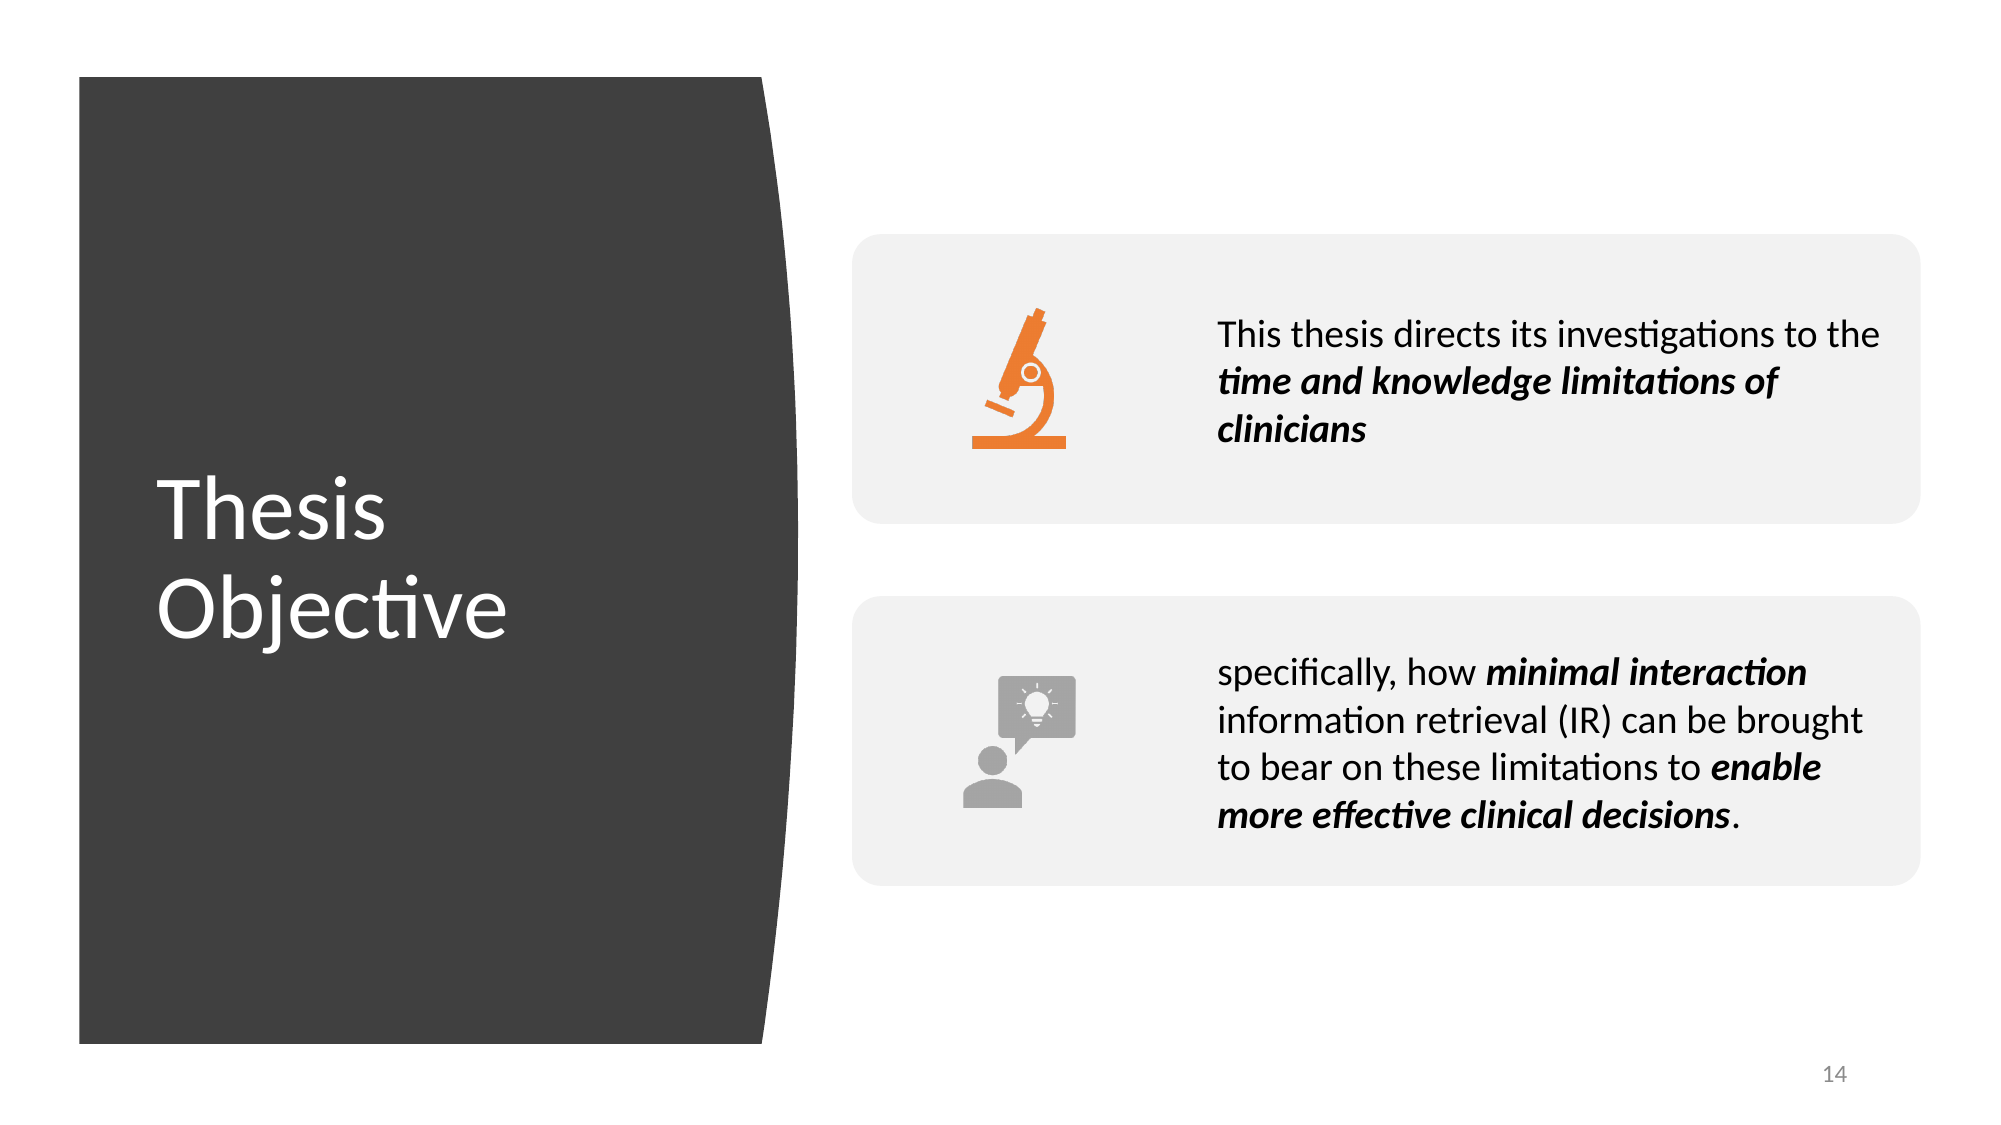

This thesis directs its investigations to the ﻿time and knowledge limitations of clinicians
﻿specifically, how minimal interaction information retrieval (IR) can be brought to bear on these limitations to enable more effective clinical decisions.

# Thesis Objective
14